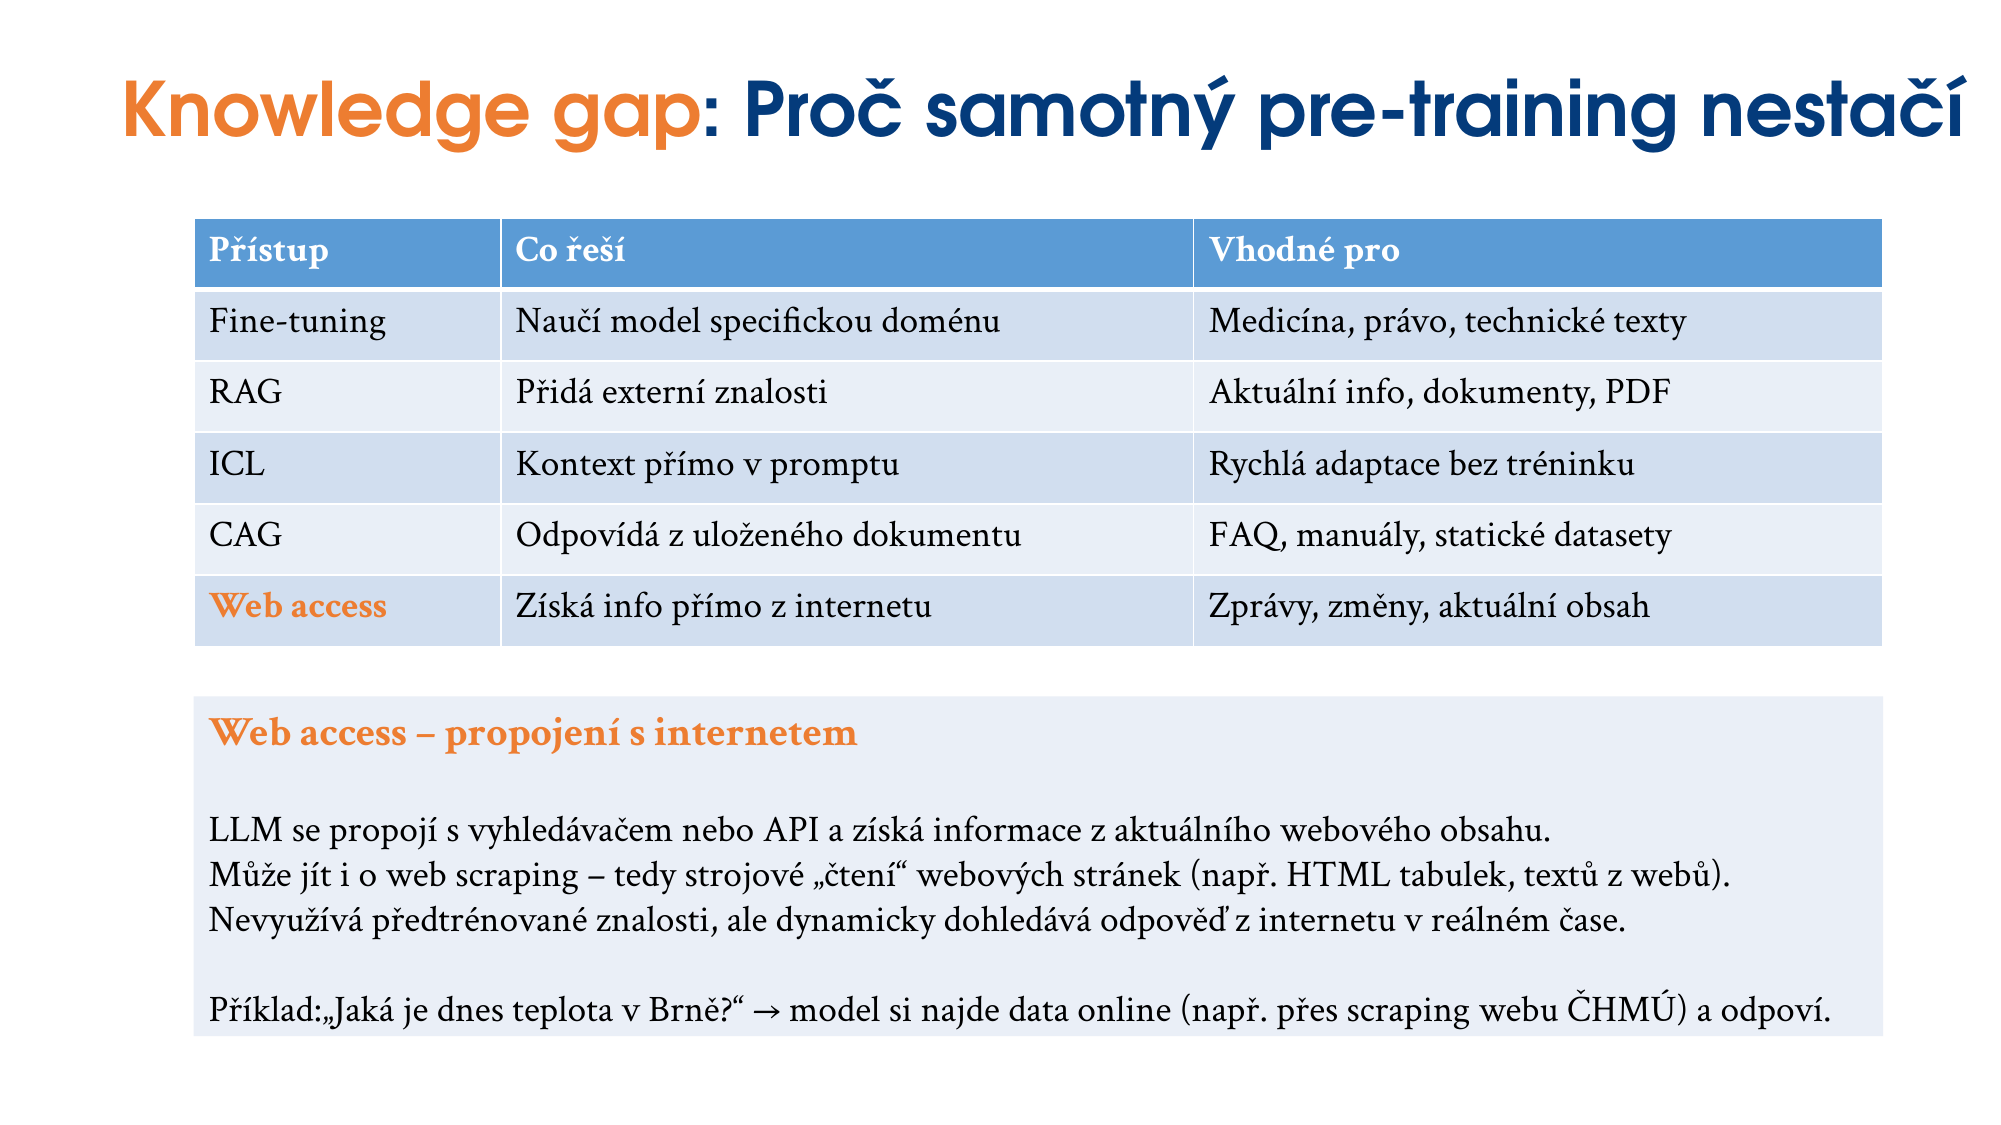

Knowledge gap: Proč samotný pre-training nestačí
| Přístup | Co řeší | Vhodné pro |
| --- | --- | --- |
| Fine-tuning | Naučí model specifickou doménu | Medicína, právo, technické texty |
| RAG | Přidá externí znalosti | Aktuální info, dokumenty, PDF |
| ICL | Kontext přímo v promptu | Rychlá adaptace bez tréninku |
| CAG | Odpovídá z uloženého dokumentu | FAQ, manuály, statické datasety |
| Web access | Získá info přímo z internetu | Zprávy, změny, aktuální obsah |
Web access – propojení s internetem
LLM se propojí s vyhledávačem nebo API a získá informace z aktuálního webového obsahu.
Může jít i o web scraping – tedy strojové „čtení“ webových stránek (např. HTML tabulek, textů z webů).
Nevyužívá předtrénované znalosti, ale dynamicky dohledává odpověď z internetu v reálném čase.

Příklad:„Jaká je dnes teplota v Brně?“ → model si najde data online (např. přes scraping webu ČHMÚ) a odpoví.